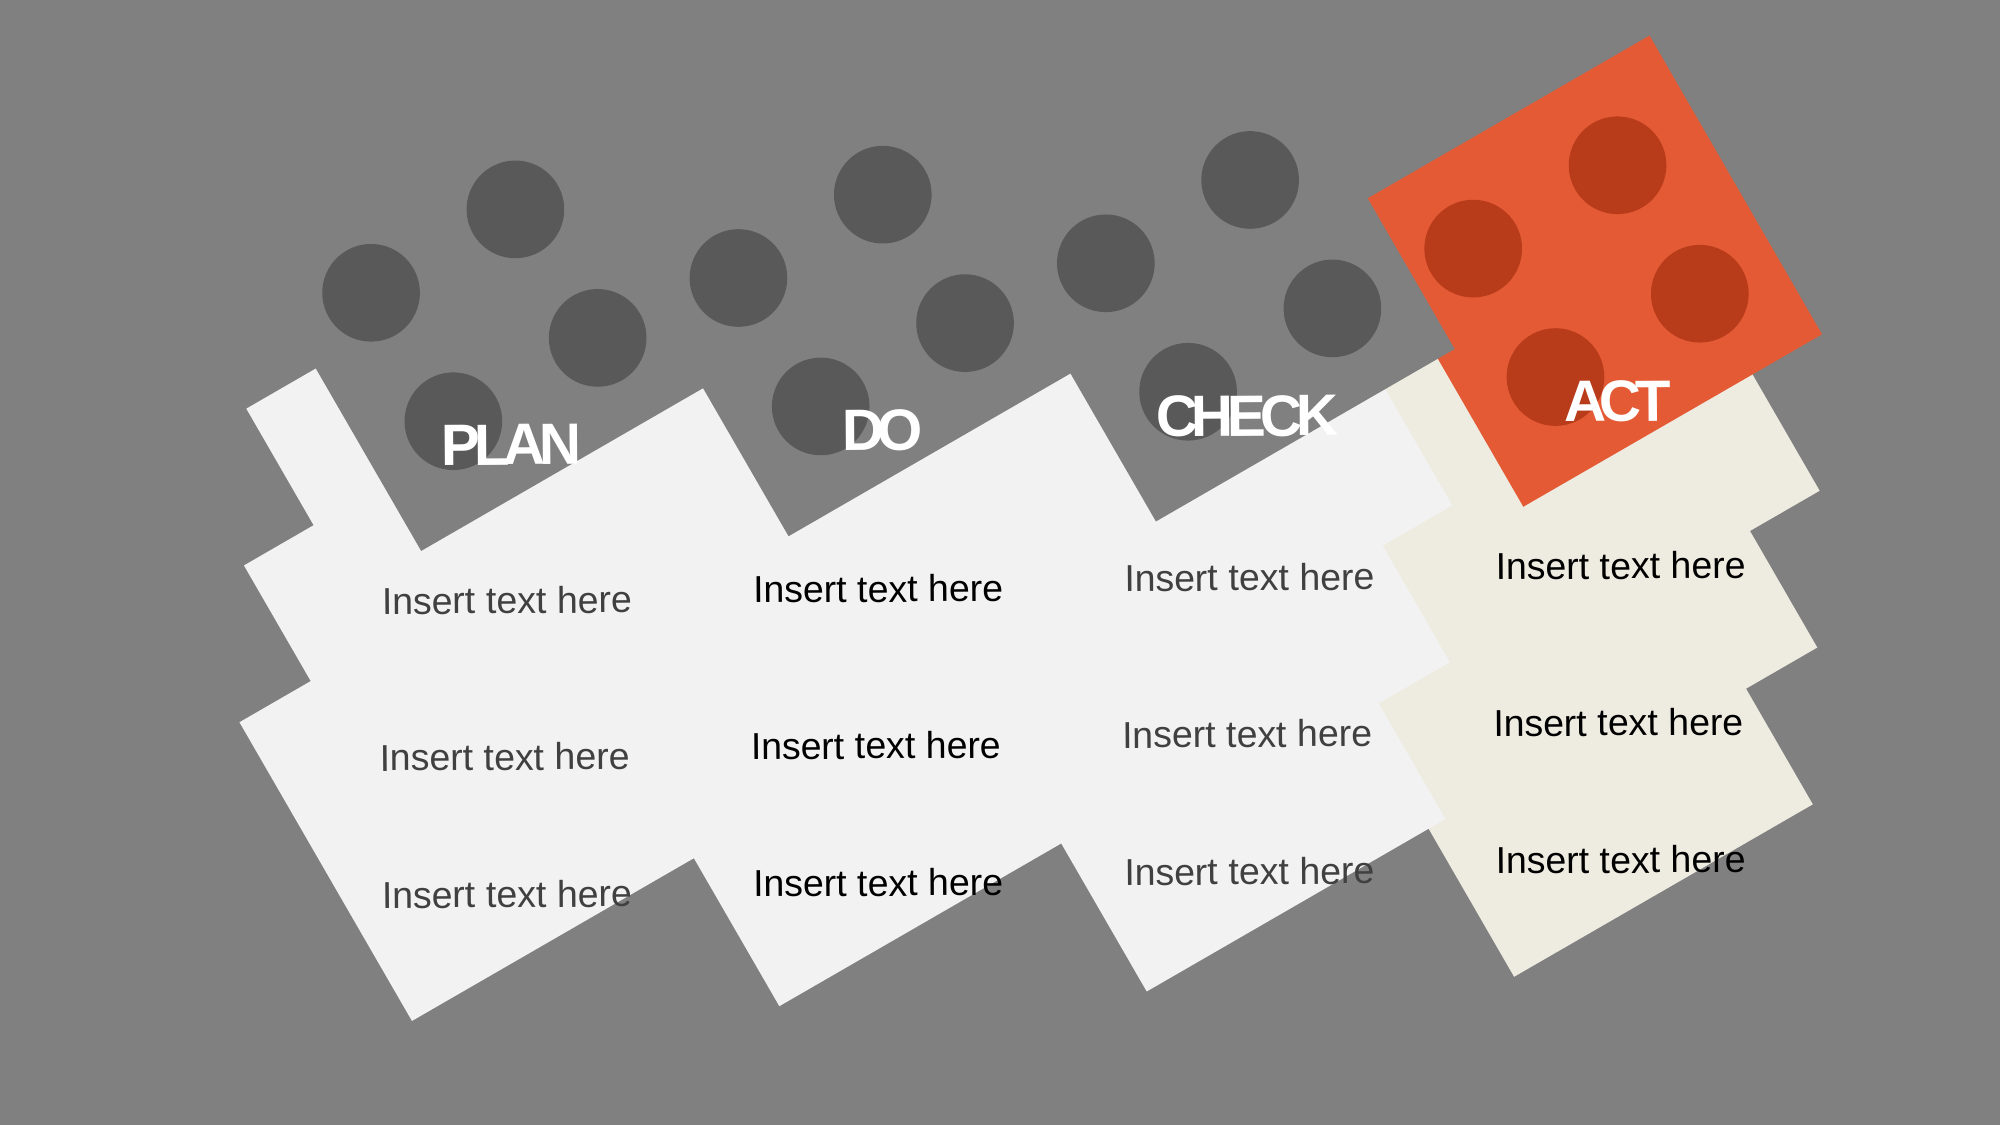

ACT
CHECK
DO
Plan

Insert text here
Insert text here
Insert text here
Insert text here

Insert text here
Insert text here
Insert text here
Insert text here
Insert text here
Insert text here
Insert text here
Insert text here